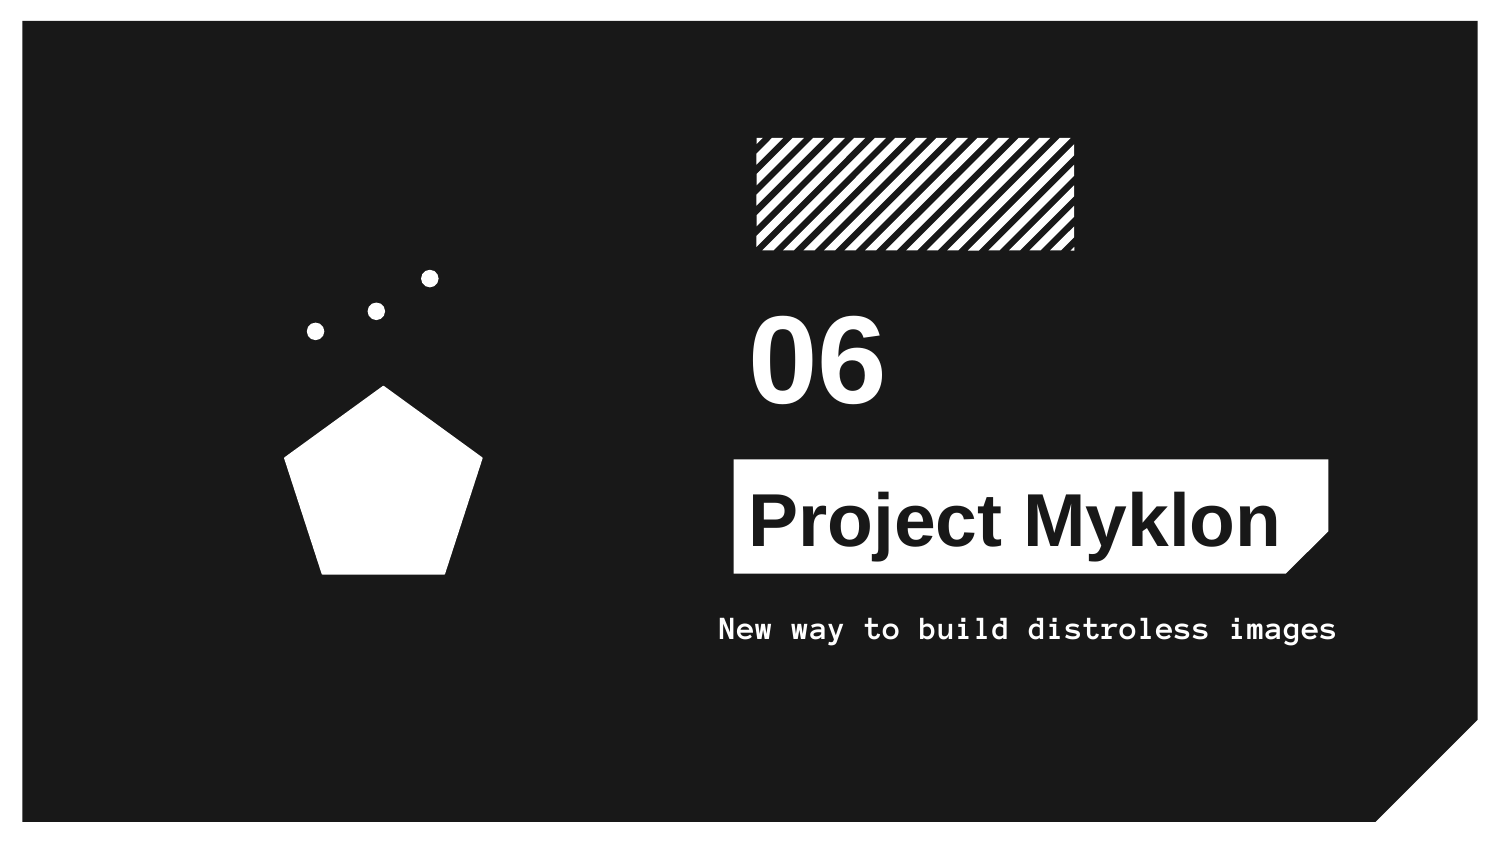

06

# Project Myklon
New way to build distroless images